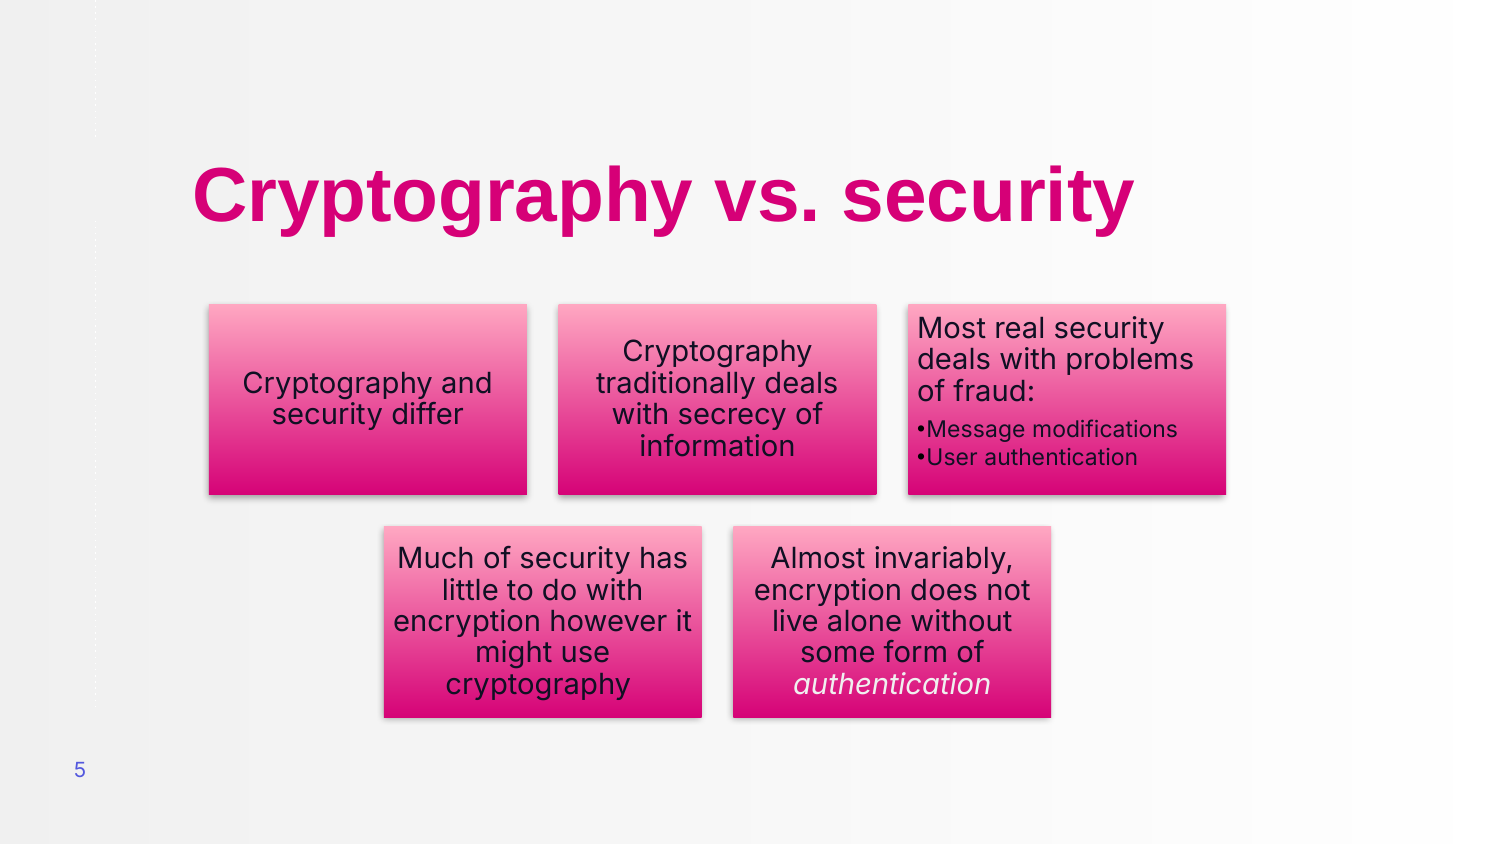

# Cryptography vs. security
Cryptography and security differ
Cryptography traditionally deals with secrecy of information
Most real security deals with problems of fraud:
Message modifications
User authentication
Much of security has little to do with encryption however it might use cryptography
Almost invariably, encryption does not live alone without some form of authentication
5